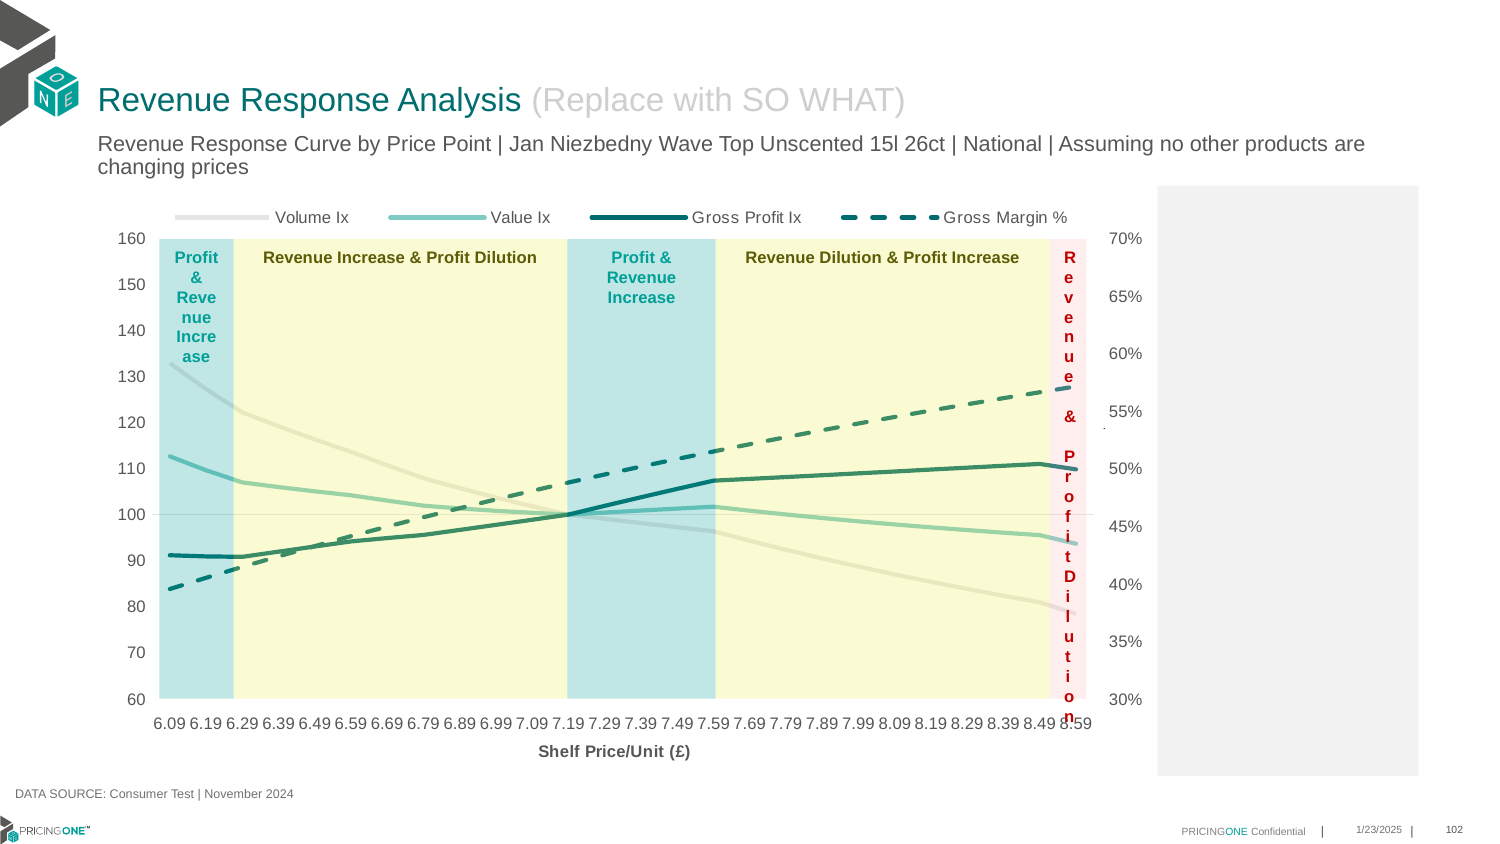

# Revenue Response Analysis (Replace with SO WHAT)

Revenue Response Curve by Price Point | Jan Niezbedny Wave Top Unscented 15l 26ct | National | Assuming no other products are changing prices

### Chart:

| Category | Volume Ix | Value Ix | Gross Profit Ix | Gross Margin % |
|---|---|---|---|---|
| 6.09 | 132.88551713636247 | 112.64926071689789 | 91.1661731798416 | 0.3953367417187731 |
| 6.19 | 127.22636673285675 | 109.6114050628508 | 90.9163871389596 | 0.40510513038244395 |
| 6.29 | 122.20642784712612 | 106.97703927431202 | 90.81835845113369 | 0.41456291845267546 |
| 6.39 | 119.16383005498177 | 105.96313387901097 | 91.95733364985364 | 0.4237246881169531 |
| 6.49 | 116.30788503413365 | 105.0336994263547 | 93.0721307981288 | 0.4326041228146885 |
| 6.59 | 113.62206798285574 | 104.18131461005673 | 94.16501822541682 | 0.44121407542751573 |
| 6.69 | 110.69457720603853 | 103.0288130690896 | 94.89871219365061 | 0.4495666303538608 |
| 6.79 | 107.89890820284012 | 101.91996910212478 | 95.58215454111688 | 0.4576731600982811 |
| 6.89 | 105.71639308825496 | 101.3228235600854 | 96.66569133495666 | 0.46554437693284917 |
| 6.99 | 103.6831574725892 | 100.81040731497272 | 97.7654083946253 | 0.4731903801240814 |
| 7.09 | 101.78251048113991 | 100.37245058357279 | 98.87787673012144 | 0.48062069916323424 |
| 7.19 | 100.0 | 100.0 | 100.0 | 0.48784433338905836 |
| 7.29 | 99.07061616539488 | 100.4427174524416 | 101.89696723531303 | 0.4948697883494279 |
| 7.39 | 98.15618932370495 | 100.87501200143394 | 103.75678848727692 | 0.5017051092107346 |
| 7.49 | 97.2563588898141 | 101.29713262792059 | 105.58034868116566 | 0.5083579114909652 |
| 7.59 | 96.37077487351551 | 101.70931935698127 | 107.36850358597746 | 0.5148354093632844 |
| 7.69 | 94.3045647260731 | 100.83358715328966 | 107.75944318035087 | 0.5211444417512782 |
| 7.79 | 92.34360668698822 | 100.01480760918815 | 108.15564415825759 | 0.5272914964142915 |
| 7.89 | 90.47903788779466 | 99.24760625053837 | 108.55549351798402 | 0.5332827322011824 |
| 7.99 | 88.70289399101227 | 98.5271195571865 | 108.957469019721 | 0.5391239996329572 |
| 8.09 | 87.00802299540419 | 97.8489596335955 | 109.36015918379344 | 0.5448208599588787 |
| 8.19 | 85.4000203502103 | 97.22356476265482 | 109.77789018047494 | 0.5503786028165237 |
| 8.29 | 83.85837112271562 | 96.63011529759208 | 110.19096985846366 | 0.5558022626136706 |
| 8.39 | 82.37892986347339 | 96.06652962631401 | 110.59951809914001 | 0.5610966337386567 |
| 8.49 | 80.95783753506058 | 95.53083504130312 | 111.00357391141411 | 0.5662662846957983 |
| 8.59 | 78.45572592934958 | 93.66652437335836 | 109.81428192480314 | 0.5713155712534725 |
Profit & Revenue Increase
Revenue Increase & Profit Dilution
Profit & Revenue Increase
Revenue Dilution & Profit Increase
Revenue & Profit Dilution

DATA SOURCE: Consumer Test | November 2024

1/23/2025
102